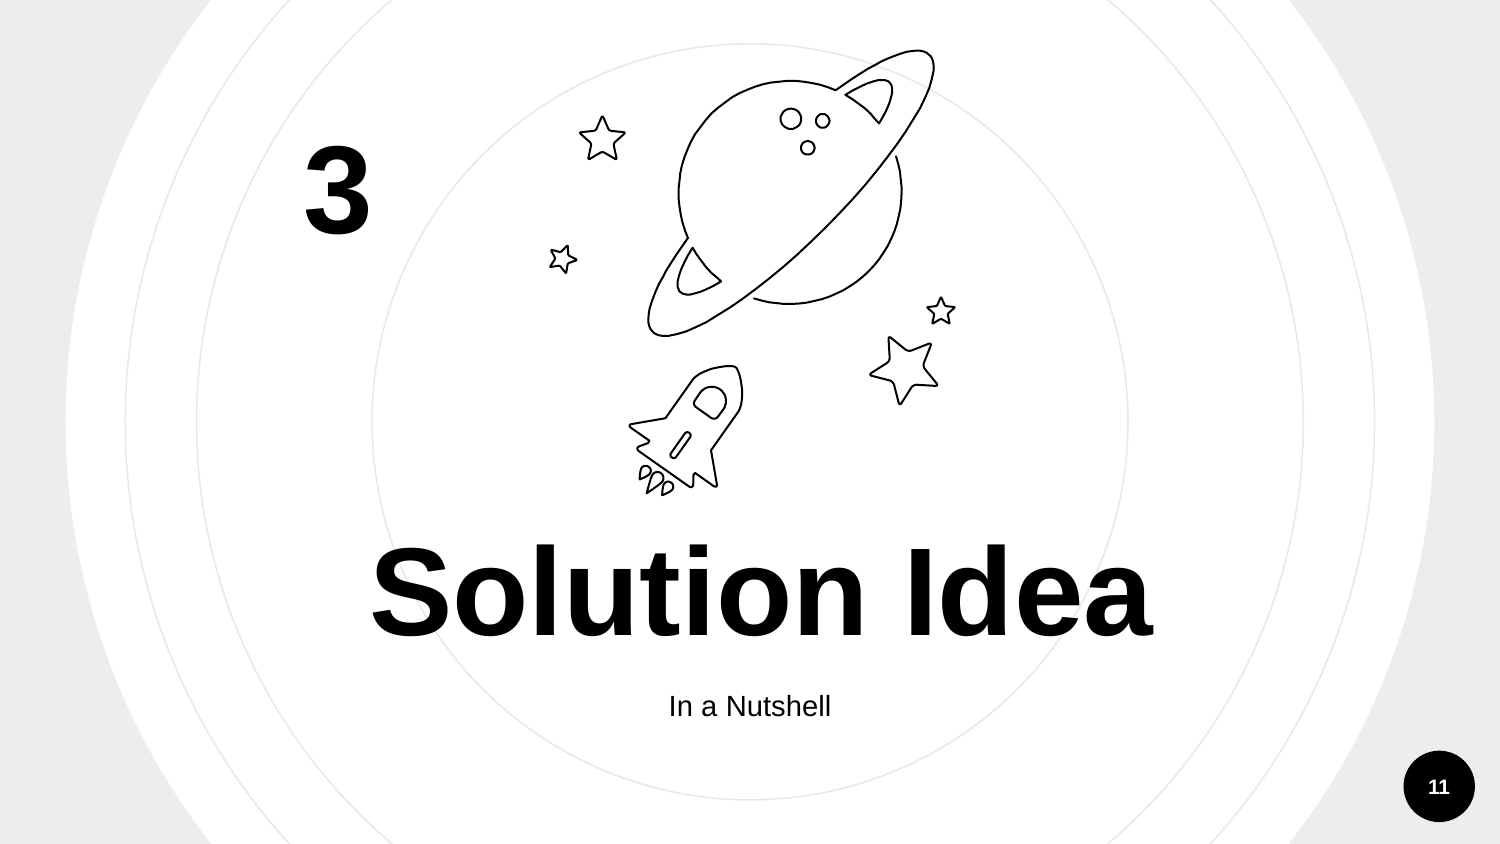

3

Solution Idea
In a Nutshell
11